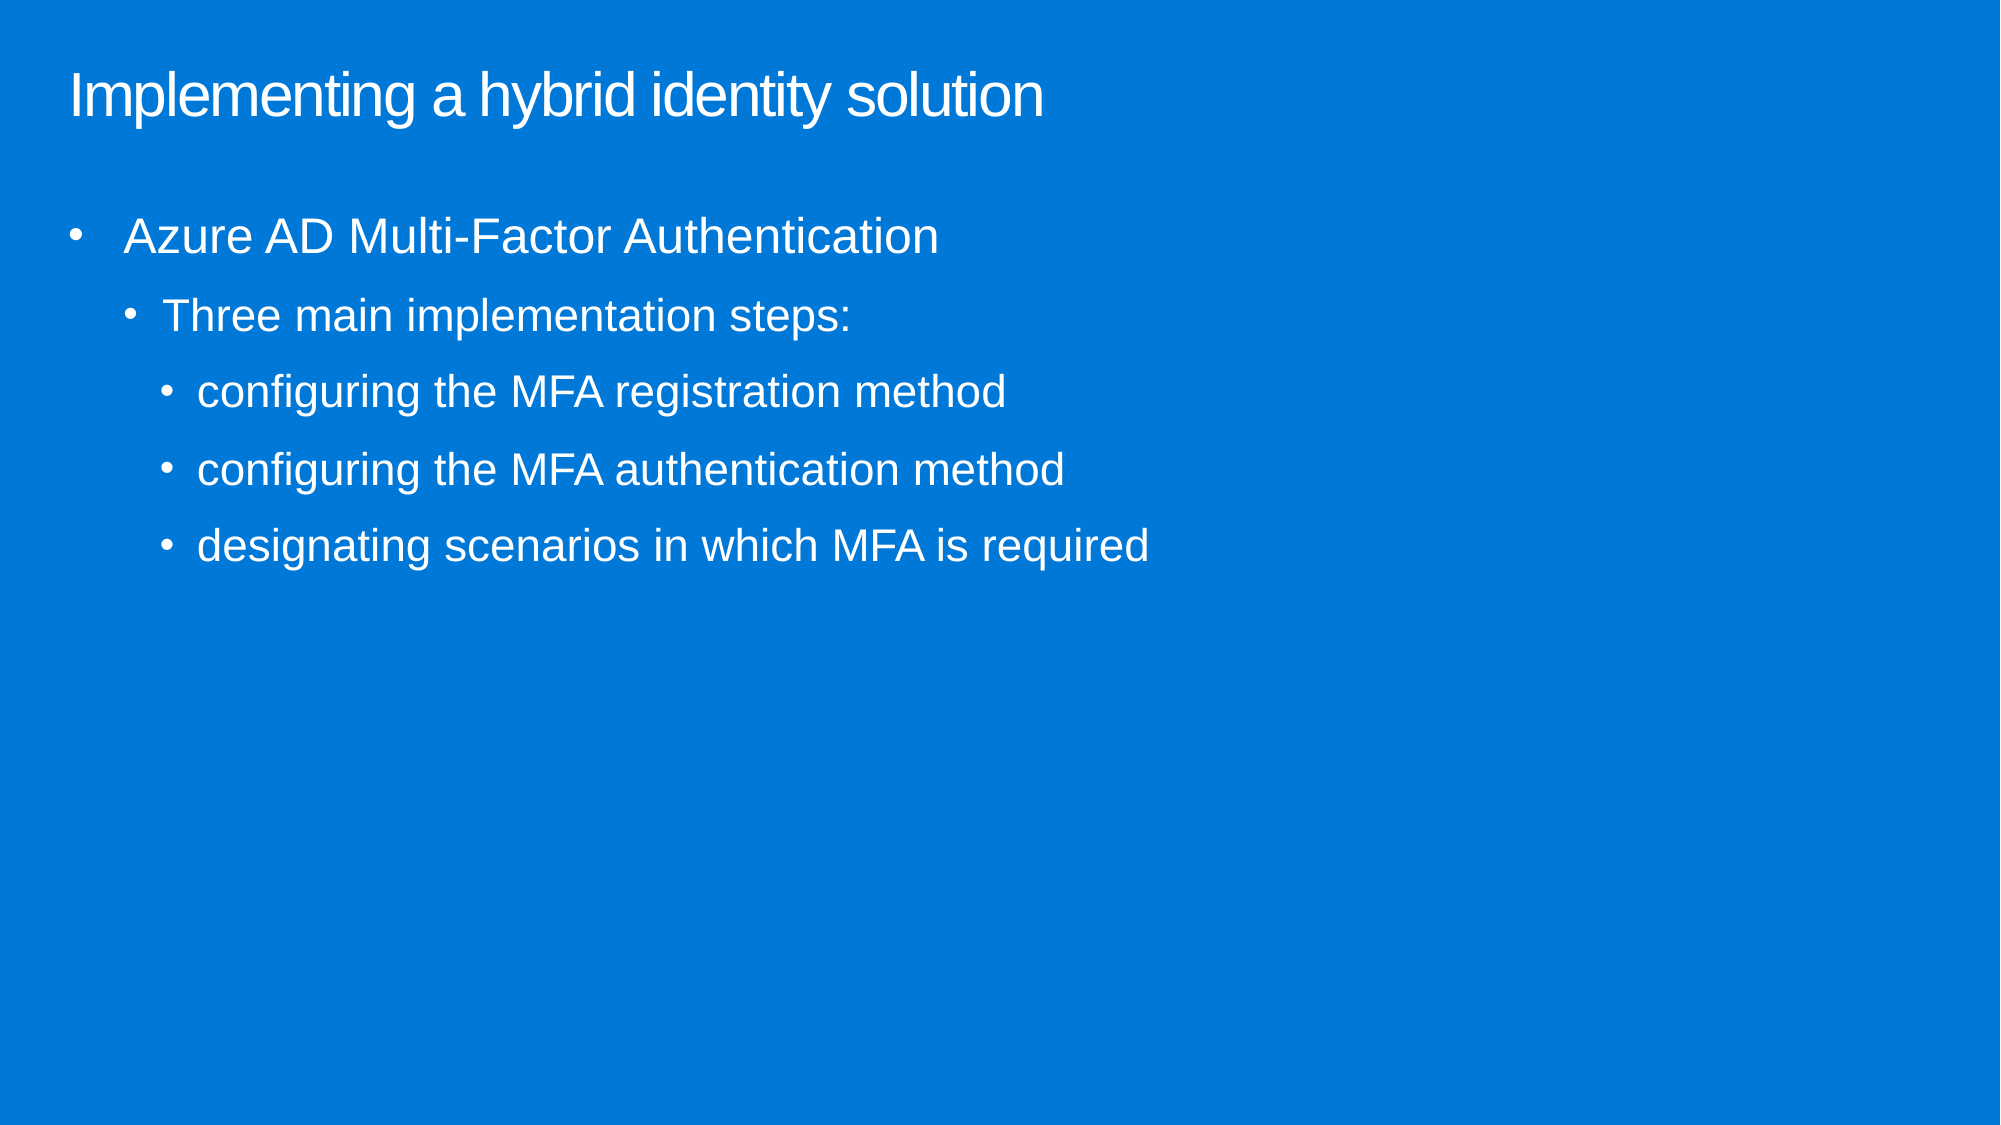

# Implementing a hybrid identity solution
Azure AD Multi-Factor Authentication
Three main implementation steps:
configuring the MFA registration method
configuring the MFA authentication method
designating scenarios in which MFA is required